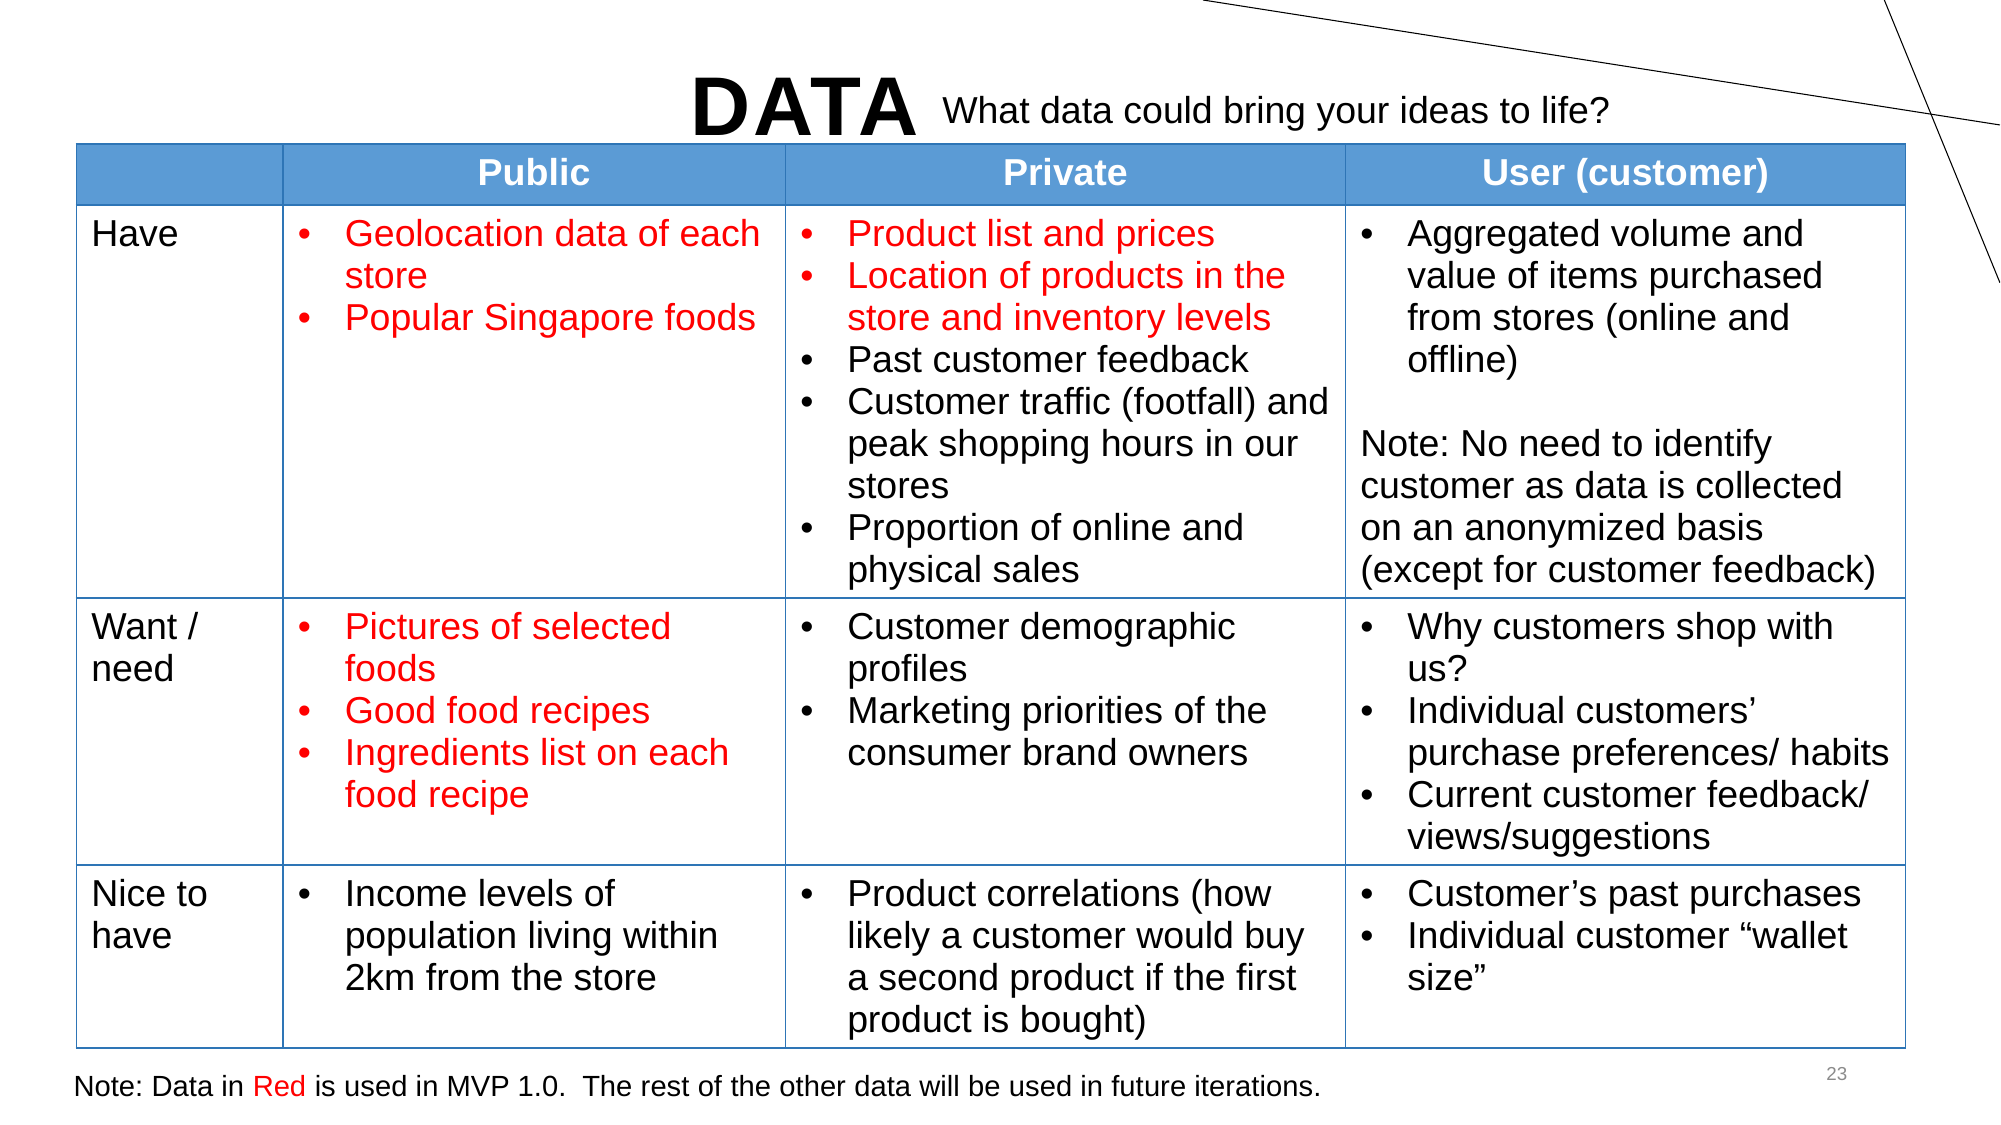

# DATA
What data could bring your ideas to life?
|  | Public | Private | User (customer) |
| --- | --- | --- | --- |
| Have | Geolocation data of each store Popular Singapore foods | Product list and prices Location of products in the store and inventory levels Past customer feedback Customer traffic (footfall) and peak shopping hours in our stores Proportion of online and physical sales | Aggregated volume and value of items purchased from stores (online and offline) Note: No need to identify customer as data is collected on an anonymized basis (except for customer feedback) |
| Want / need | Pictures of selected foods Good food recipes Ingredients list on each food recipe | Customer demographic profiles Marketing priorities of the consumer brand owners | Why customers shop with us? Individual customers’ purchase preferences/ habits Current customer feedback/ views/suggestions |
| Nice to have | Income levels of population living within 2km from the store | Product correlations (how likely a customer would buy a second product if the first product is bought) | Customer’s past purchases Individual customer “wallet size” |
23
Note: Data in Red is used in MVP 1.0.  The rest of the other data will be used in future iterations.